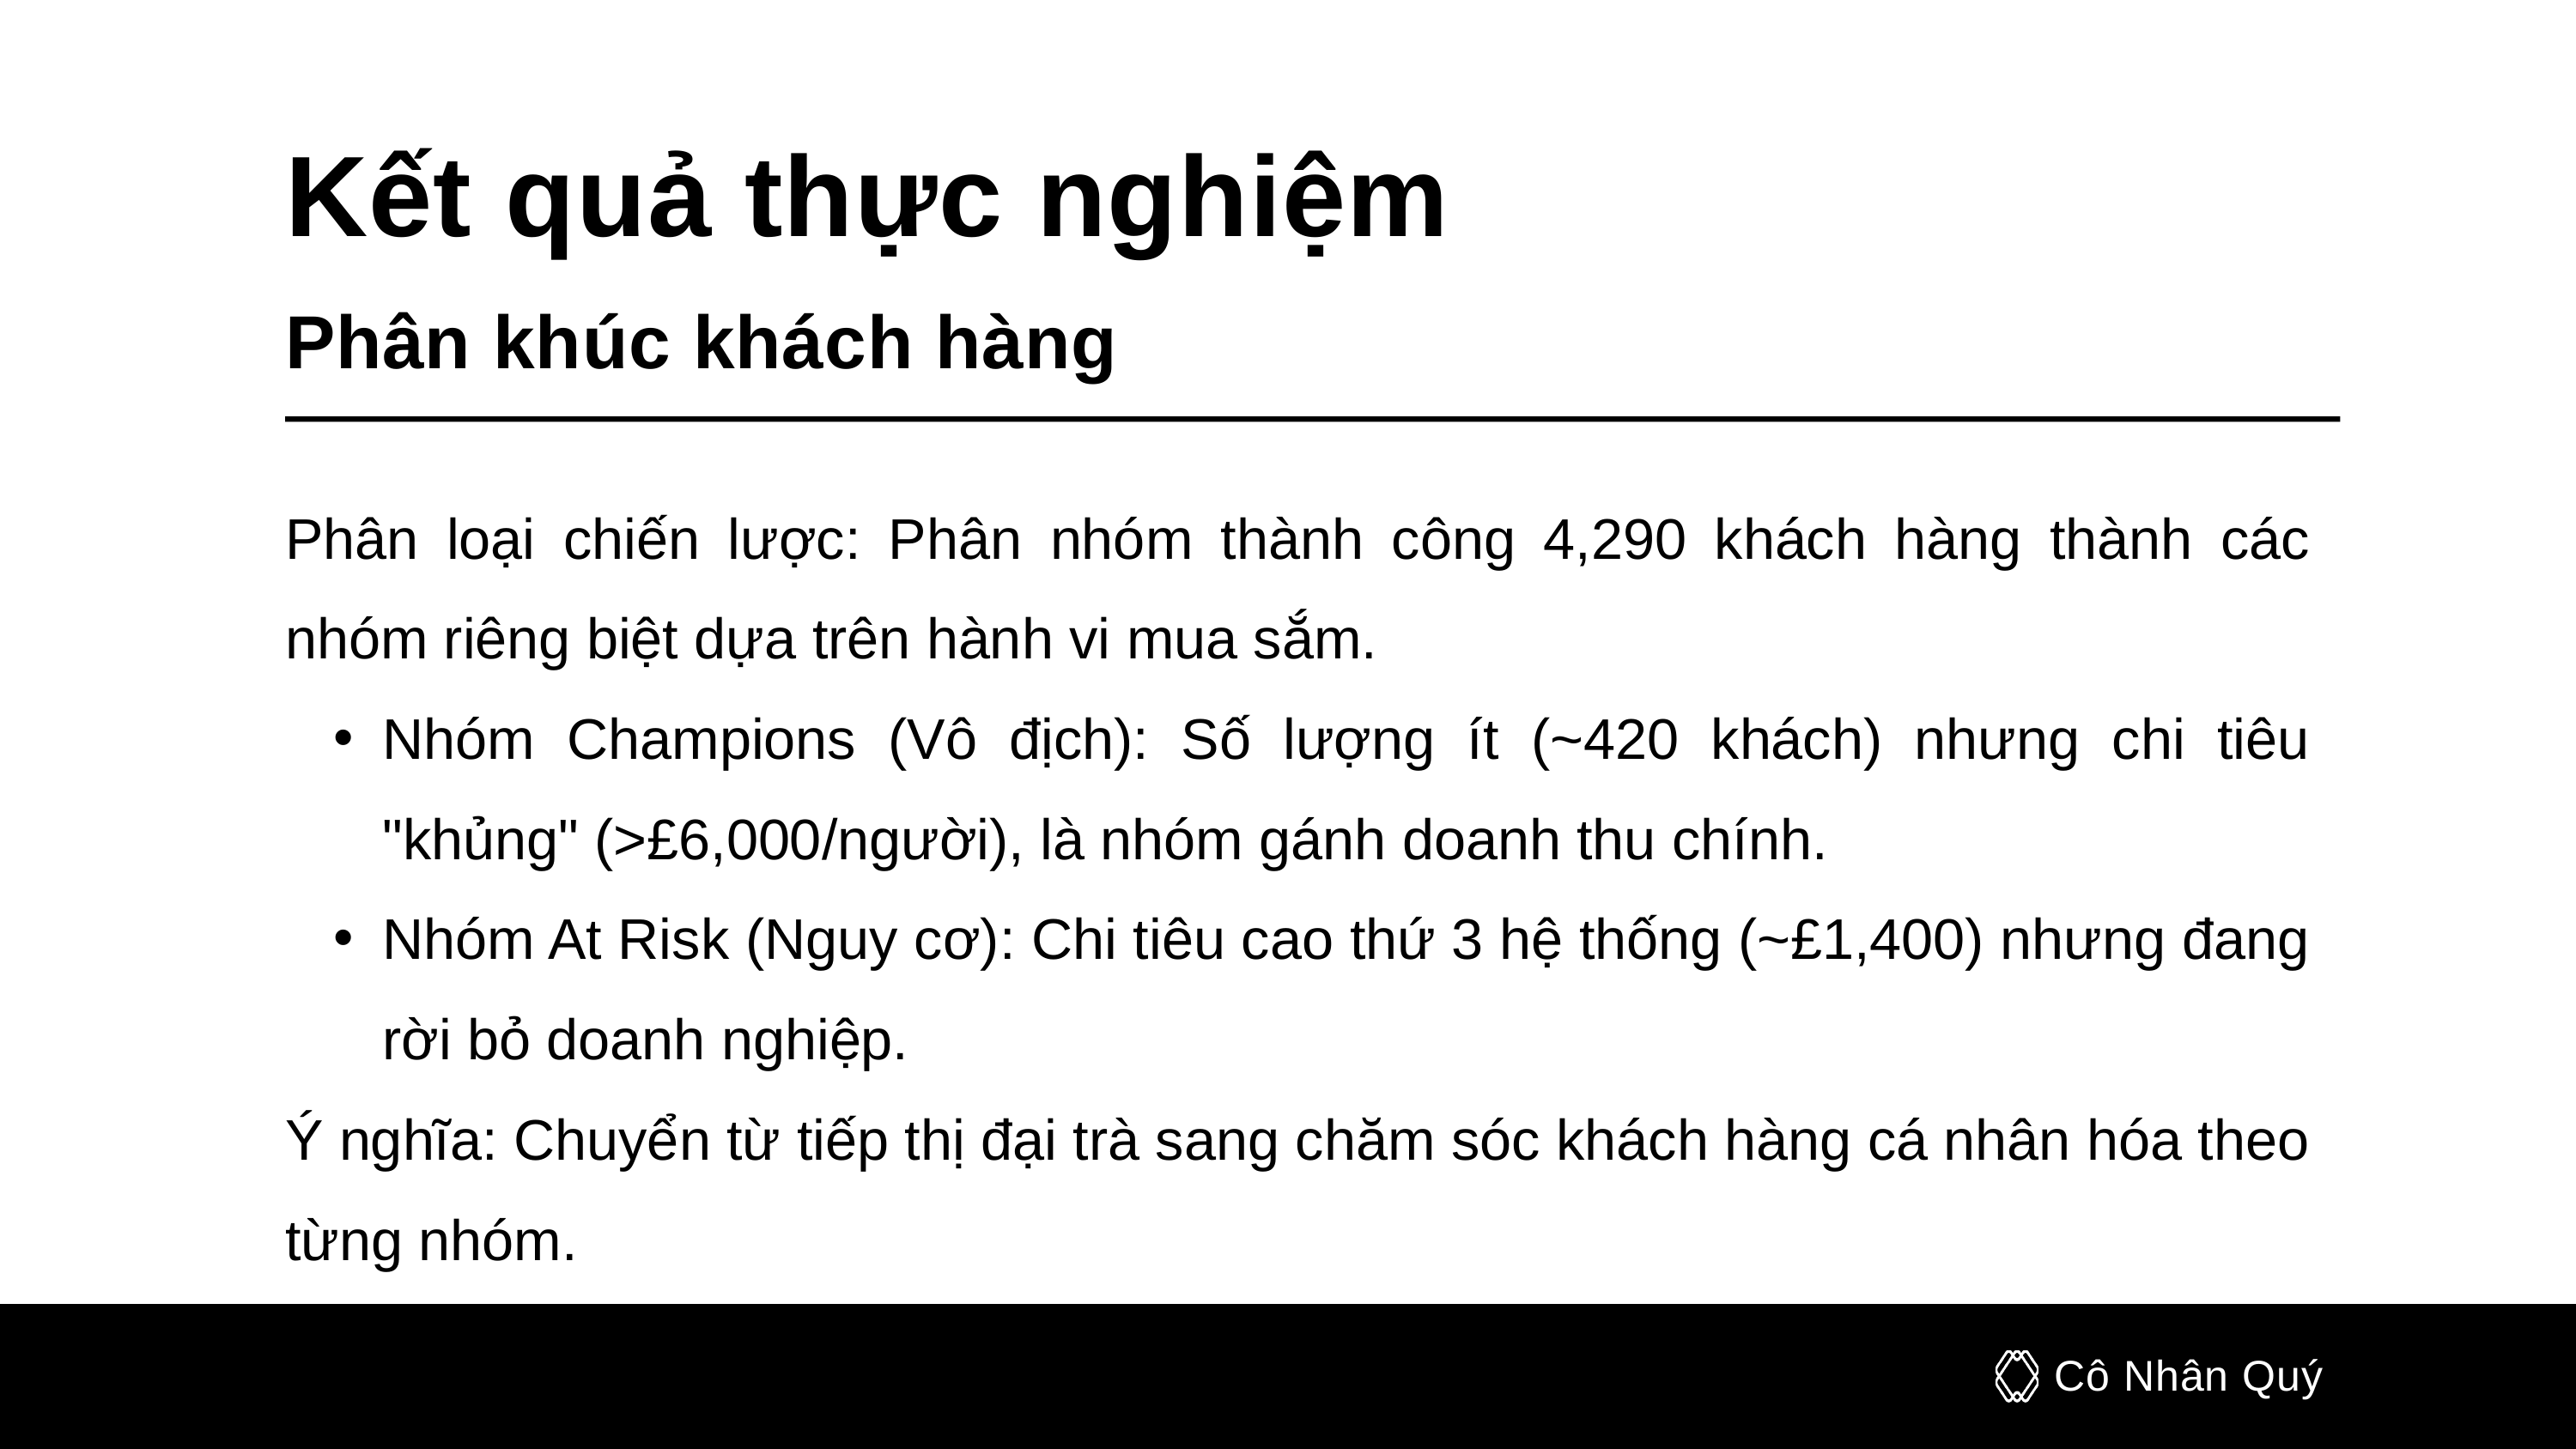

Kết quả thực nghiệm
Phân khúc khách hàng

Phân loại chiến lược: Phân nhóm thành công 4,290 khách hàng thành các nhóm riêng biệt dựa trên hành vi mua sắm.
Nhóm Champions (Vô địch): Số lượng ít (~420 khách) nhưng chi tiêu "khủng" (>£6,000/người), là nhóm gánh doanh thu chính.
Nhóm At Risk (Nguy cơ): Chi tiêu cao thứ 3 hệ thống (~£1,400) nhưng đang rời bỏ doanh nghiệp.
Ý nghĩa: Chuyển từ tiếp thị đại trà sang chăm sóc khách hàng cá nhân hóa theo từng nhóm.

Cô Nhân Quý